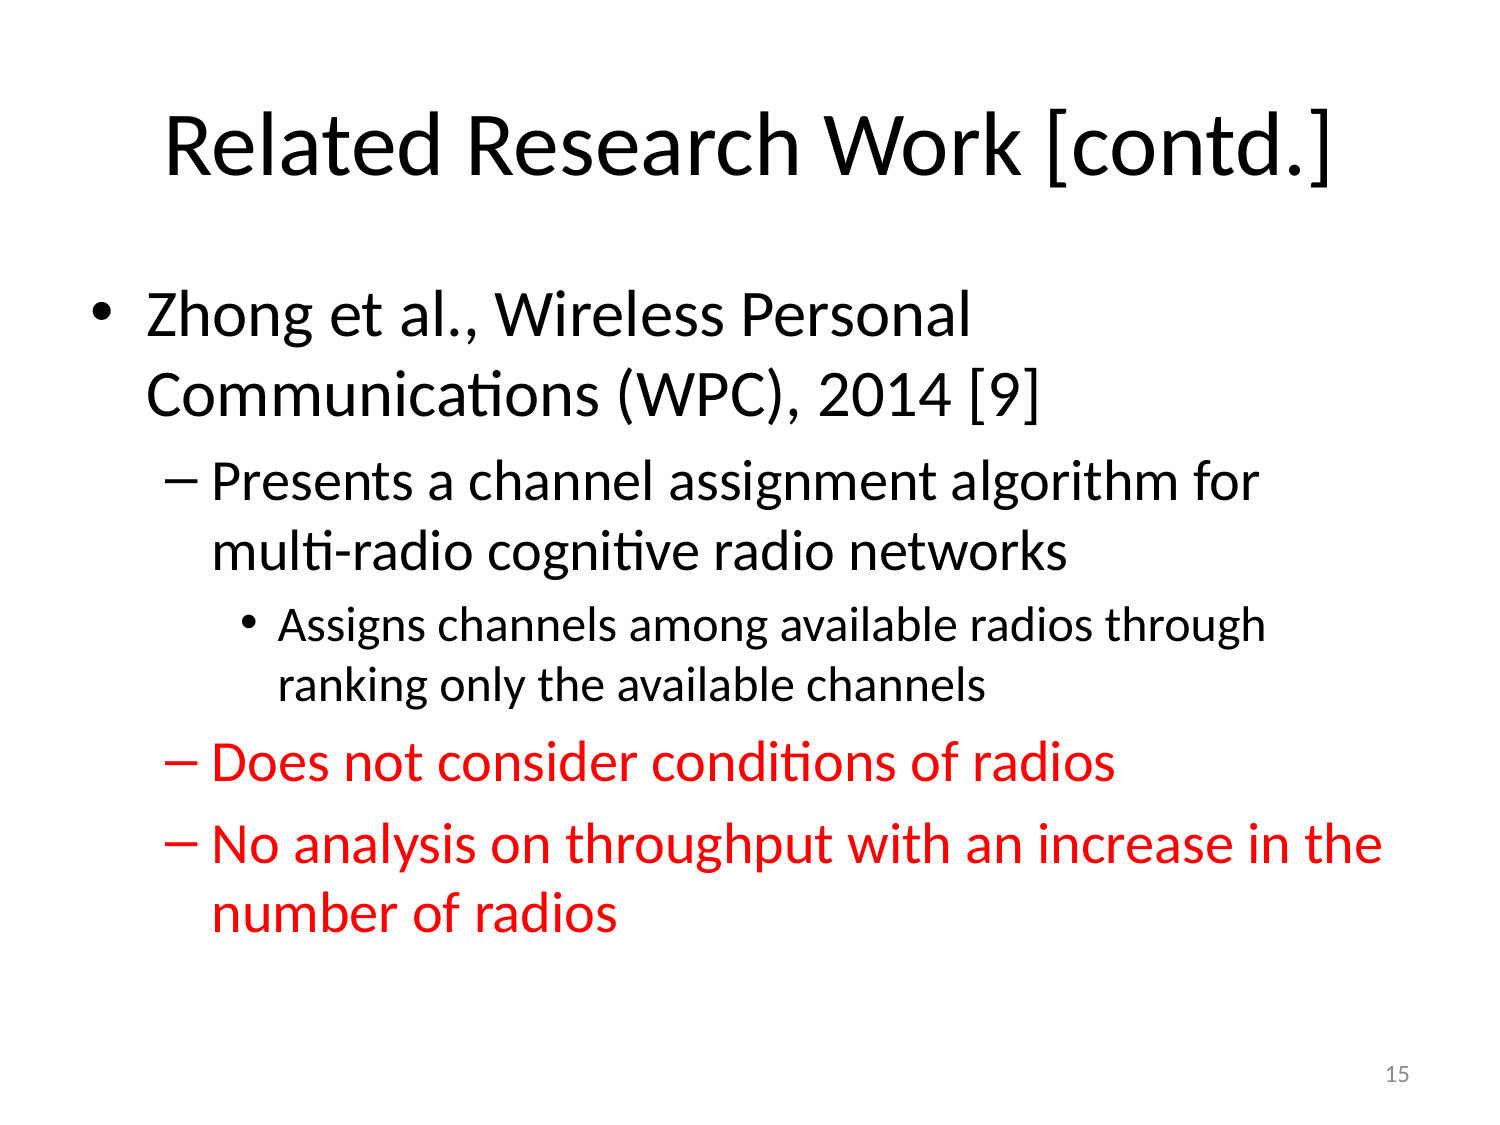

# Related Research Work [contd.]
Zhong et al., Wireless Personal Communications (WPC), 2014 [9]
Presents a channel assignment algorithm for multi-radio cognitive radio networks
Assigns channels among available radios through ranking only the available channels
Does not consider conditions of radios
No analysis on throughput with an increase in the number of radios
15